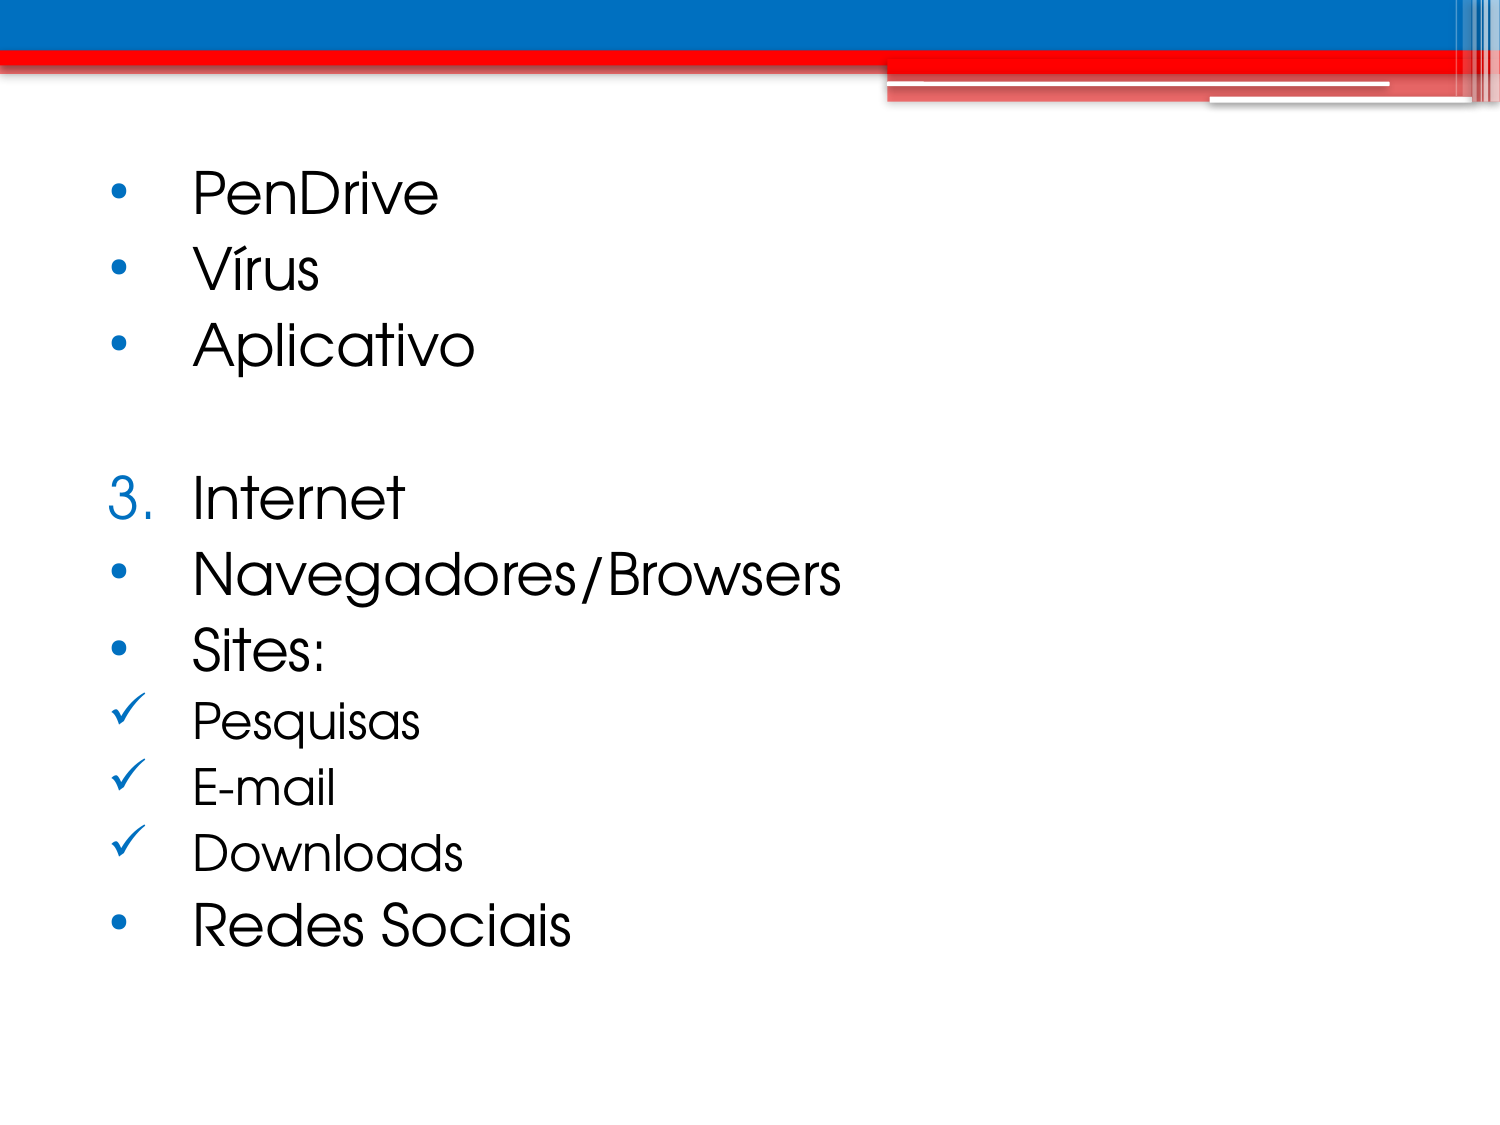

PenDrive
Vírus
Aplicativo

Internet
Navegadores/Browsers
Sites:
Pesquisas
E-mail
Downloads
Redes Sociais